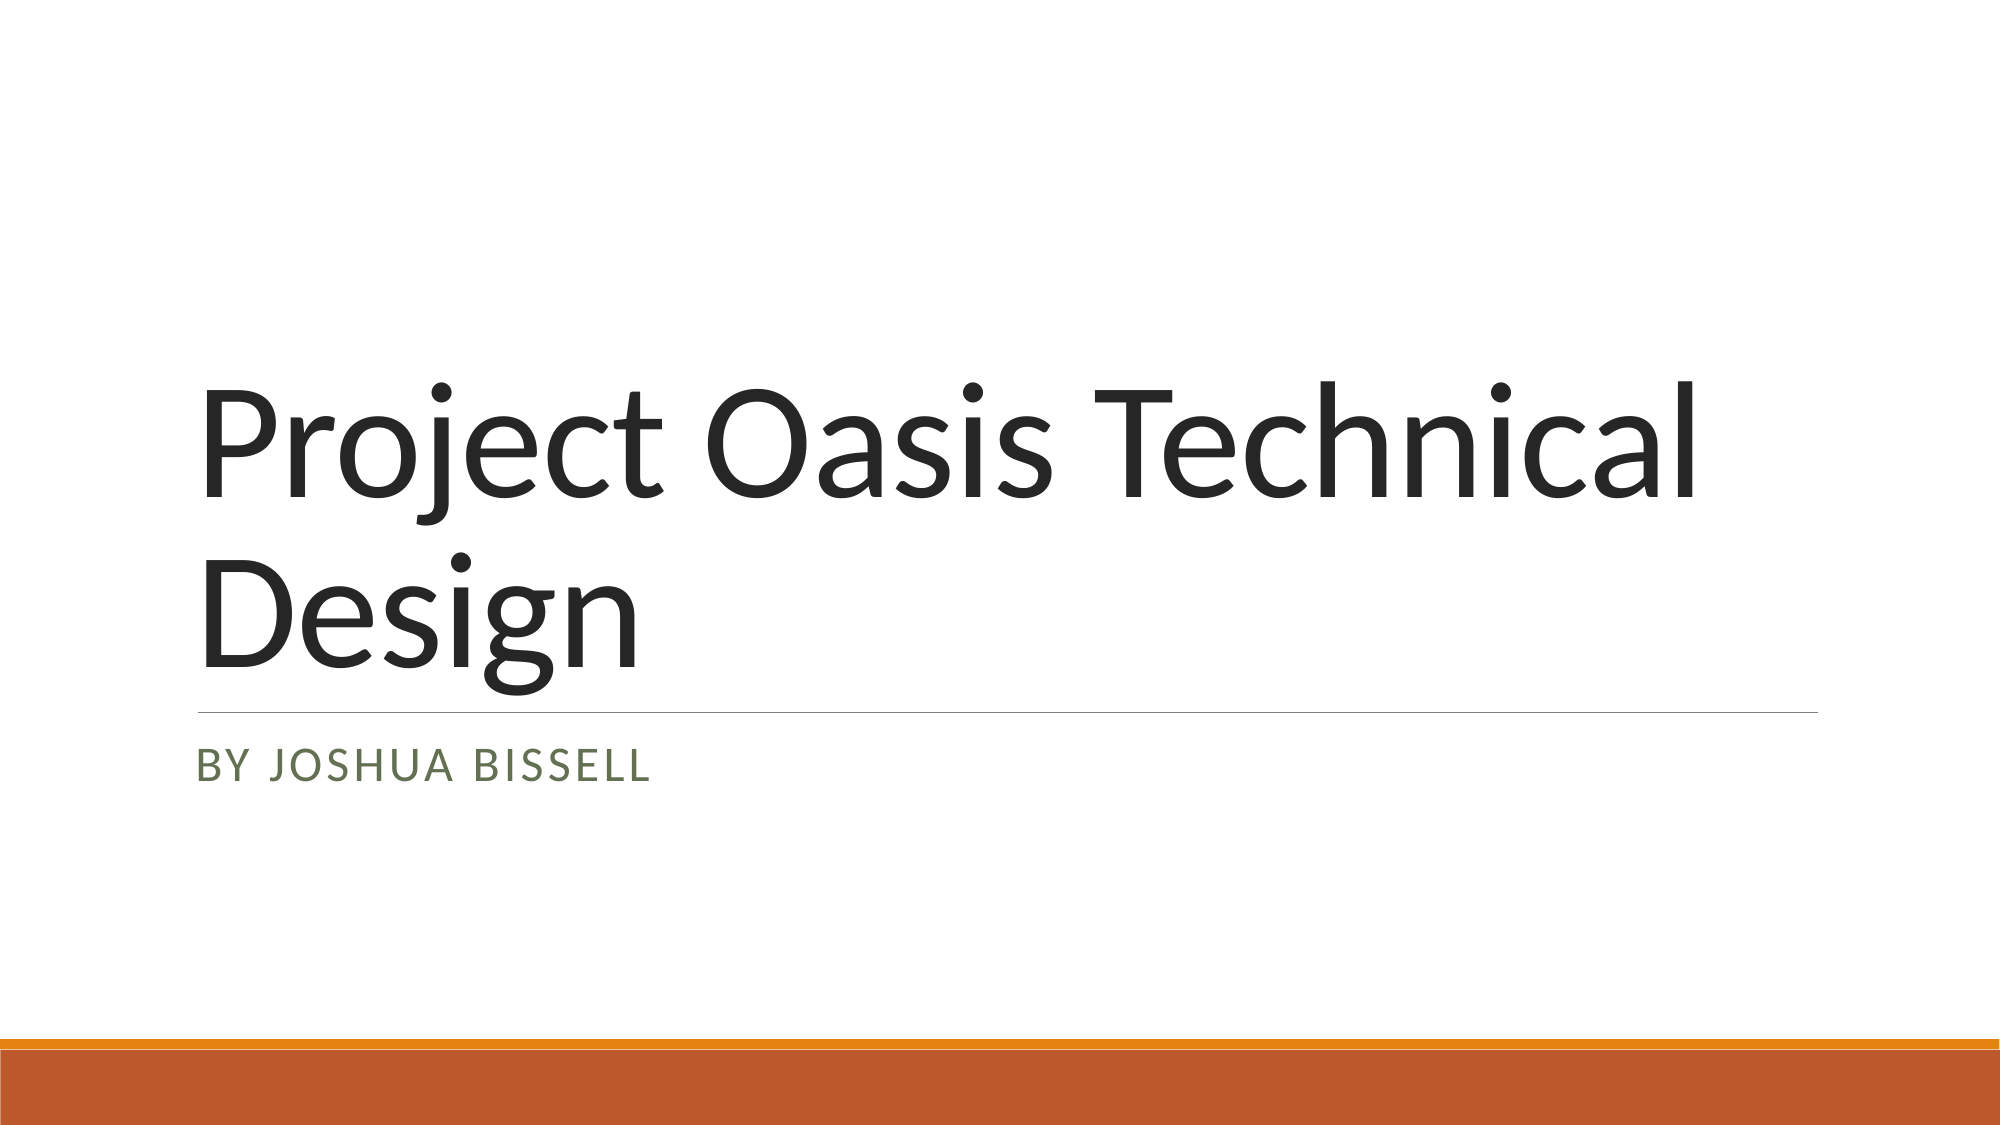

# Project Oasis Technical Design
By Joshua Bissell